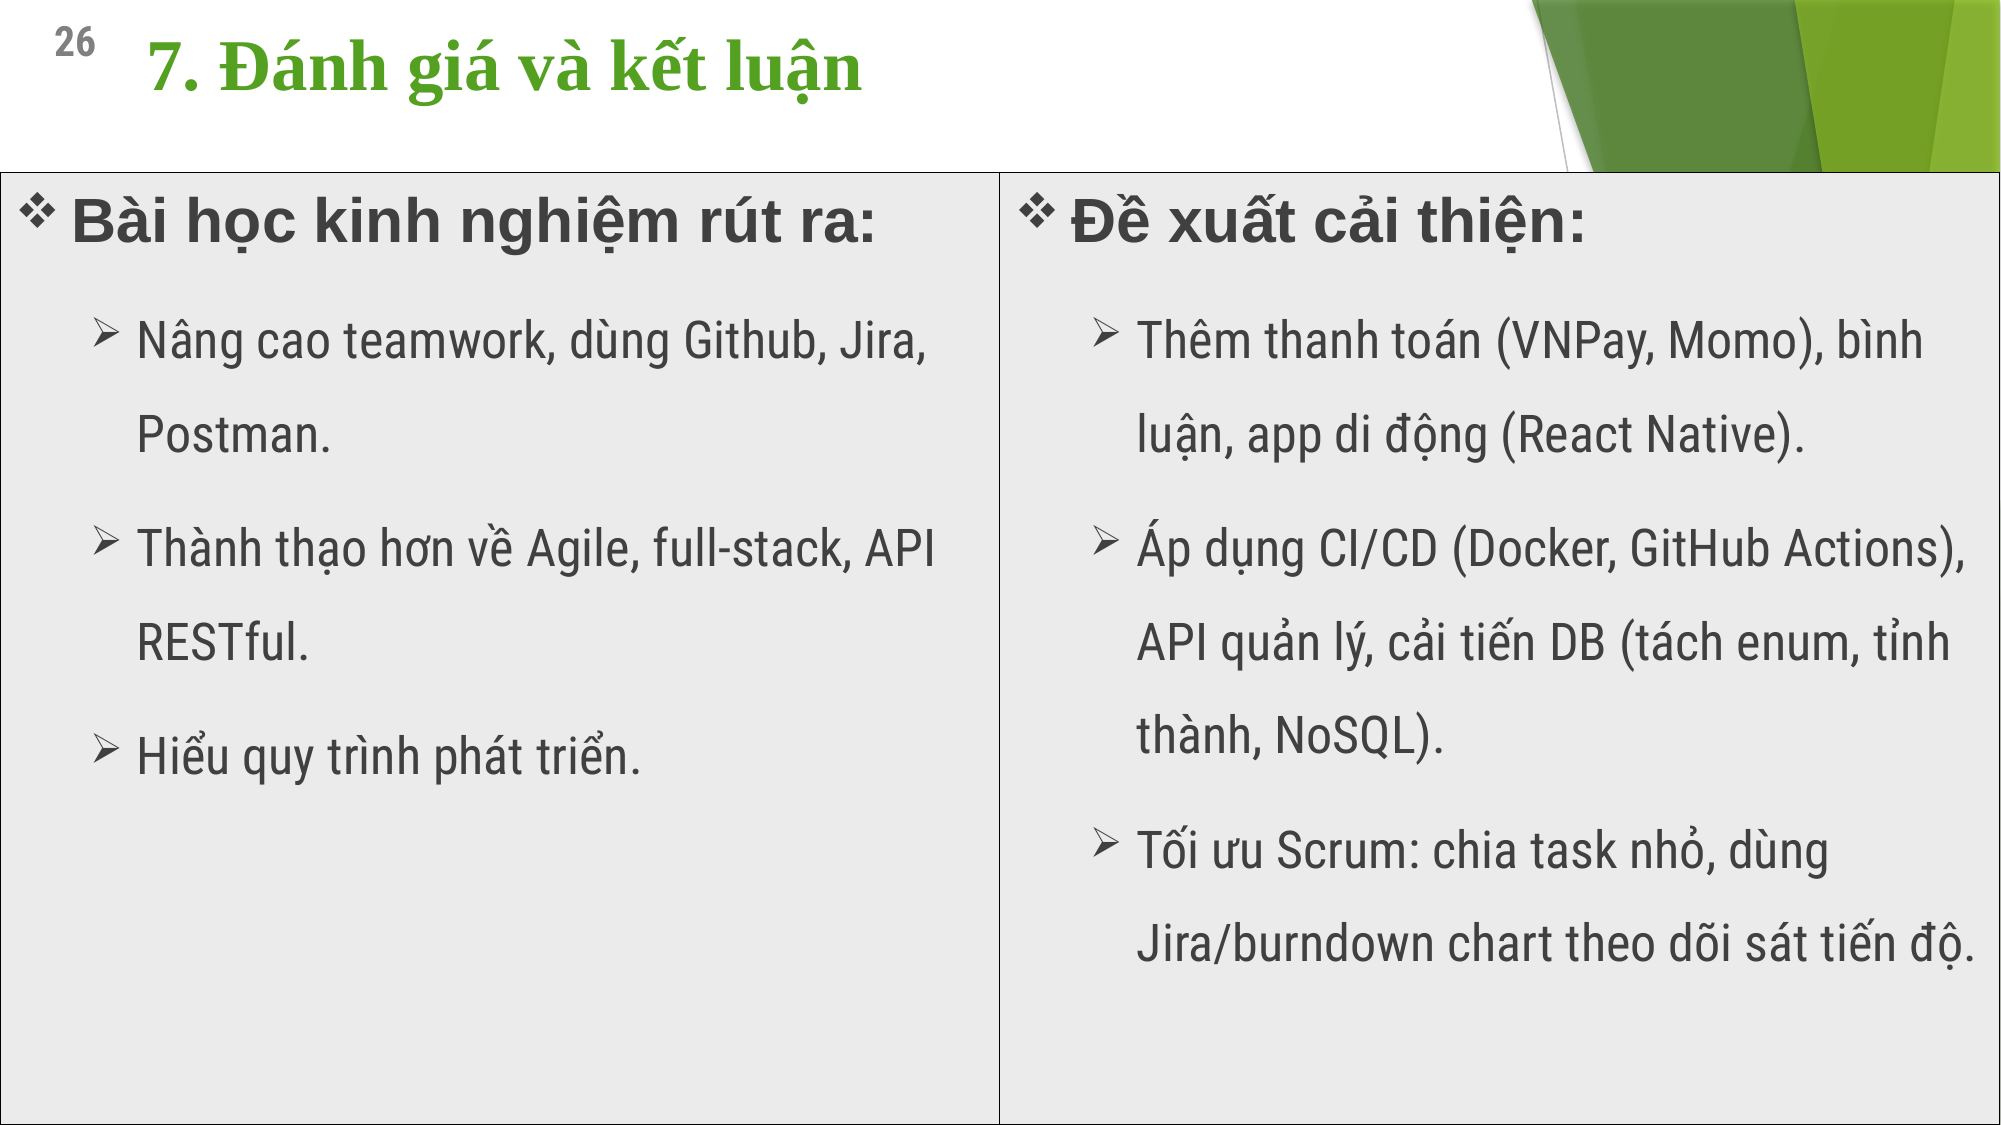

26
# 7. Đánh giá và kết luận
Bài học kinh nghiệm rút ra:
Nâng cao teamwork, dùng Github, Jira, Postman.
Thành thạo hơn về Agile, full-stack, API RESTful.
Hiểu quy trình phát triển.

Đề xuất cải thiện:
Thêm thanh toán (VNPay, Momo), bình luận, app di động (React Native).
Áp dụng CI/CD (Docker, GitHub Actions), API quản lý, cải tiến DB (tách enum, tỉnh thành, NoSQL).
Tối ưu Scrum: chia task nhỏ, dùng Jira/burndown chart theo dõi sát tiến độ.